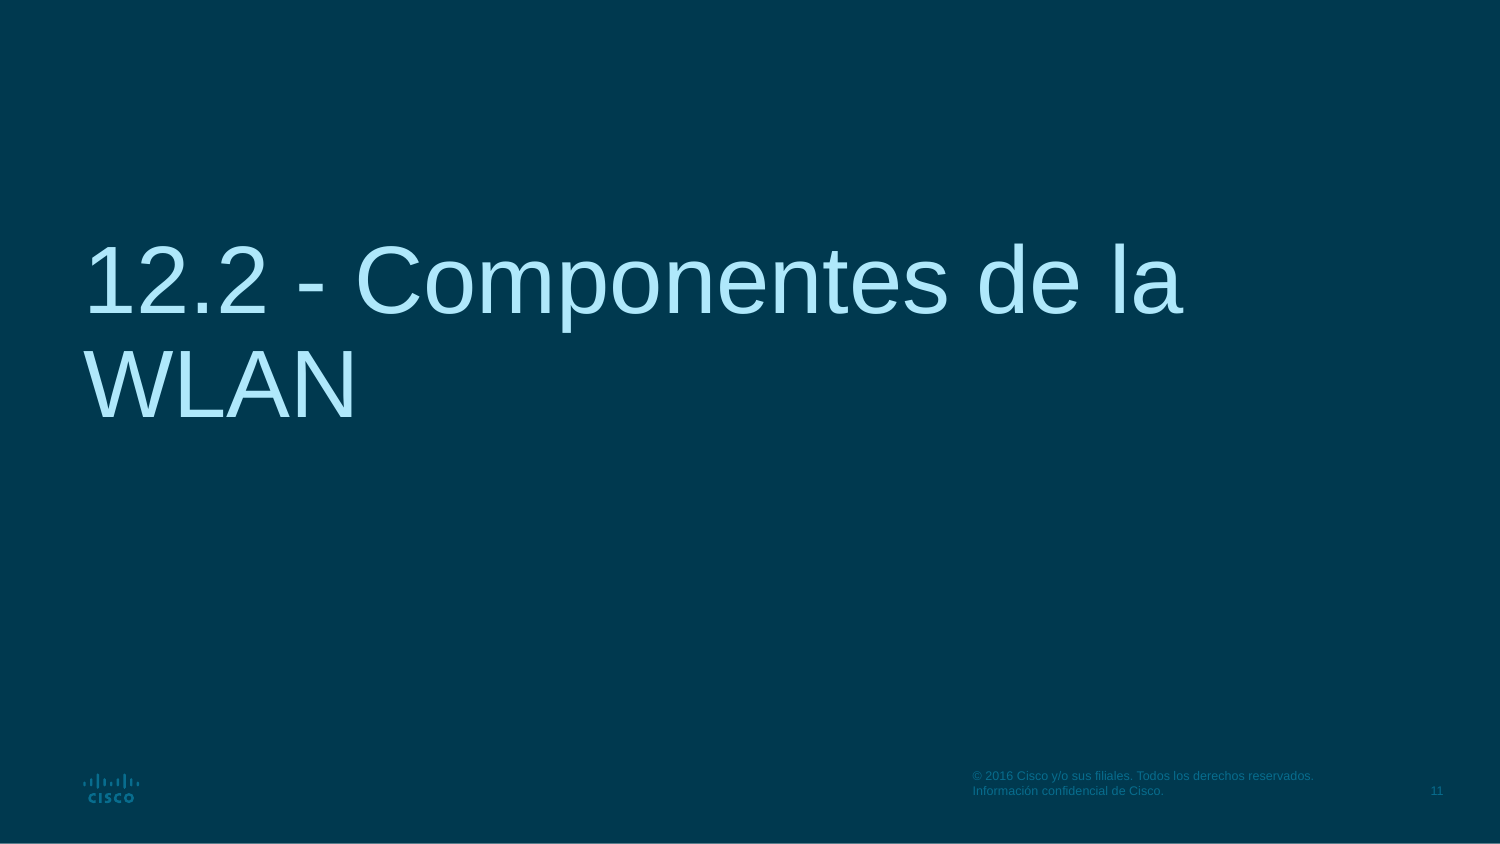

# 12.2 - Componentes de la WLAN